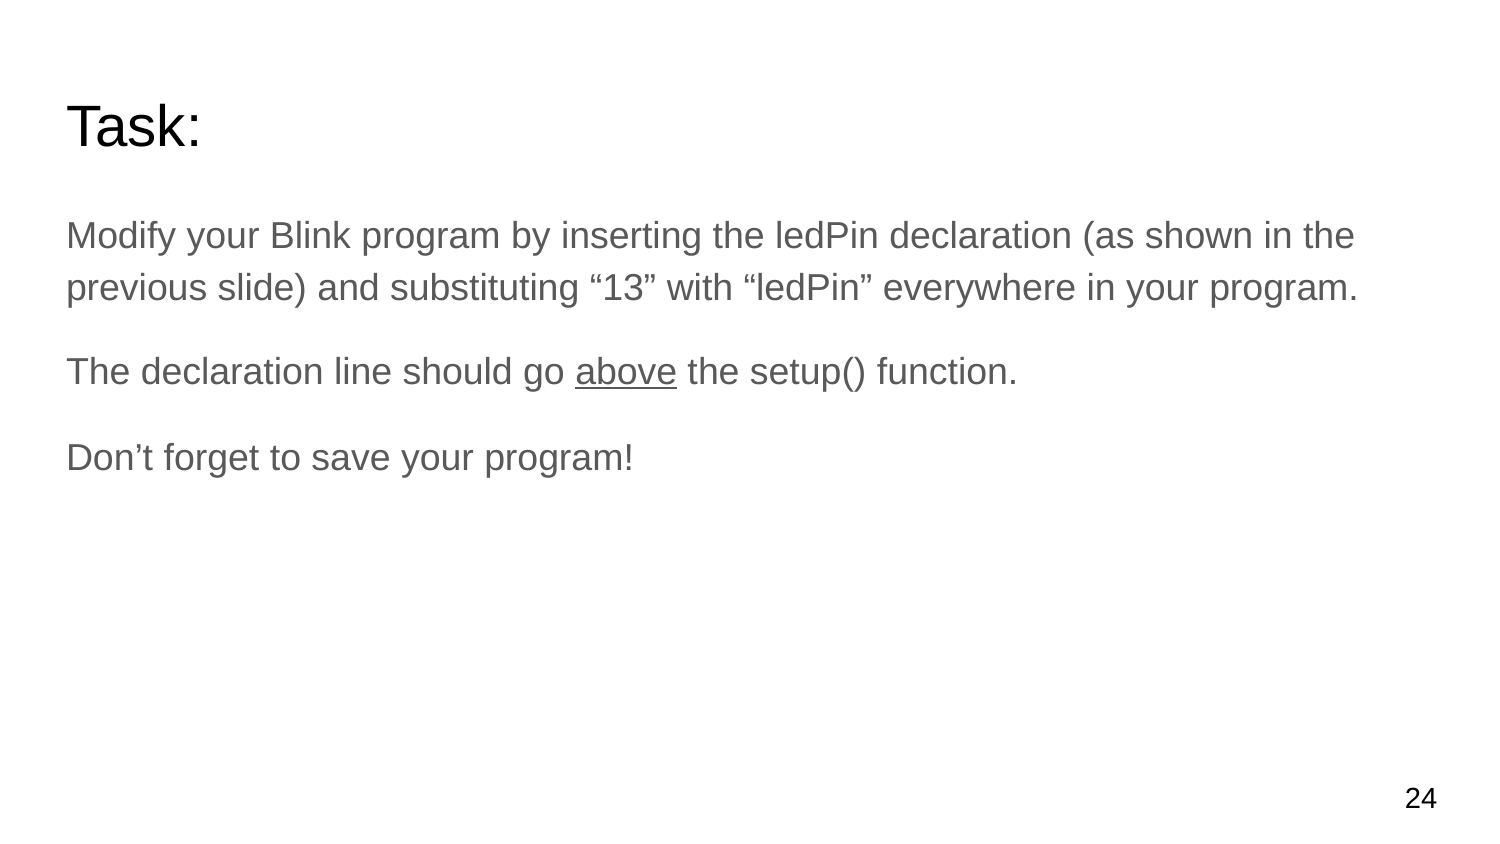

# Task:
Modify your Blink program by inserting the ledPin declaration (as shown in the previous slide) and substituting “13” with “ledPin” everywhere in your program.
The declaration line should go above the setup() function.
Don’t forget to save your program!
24